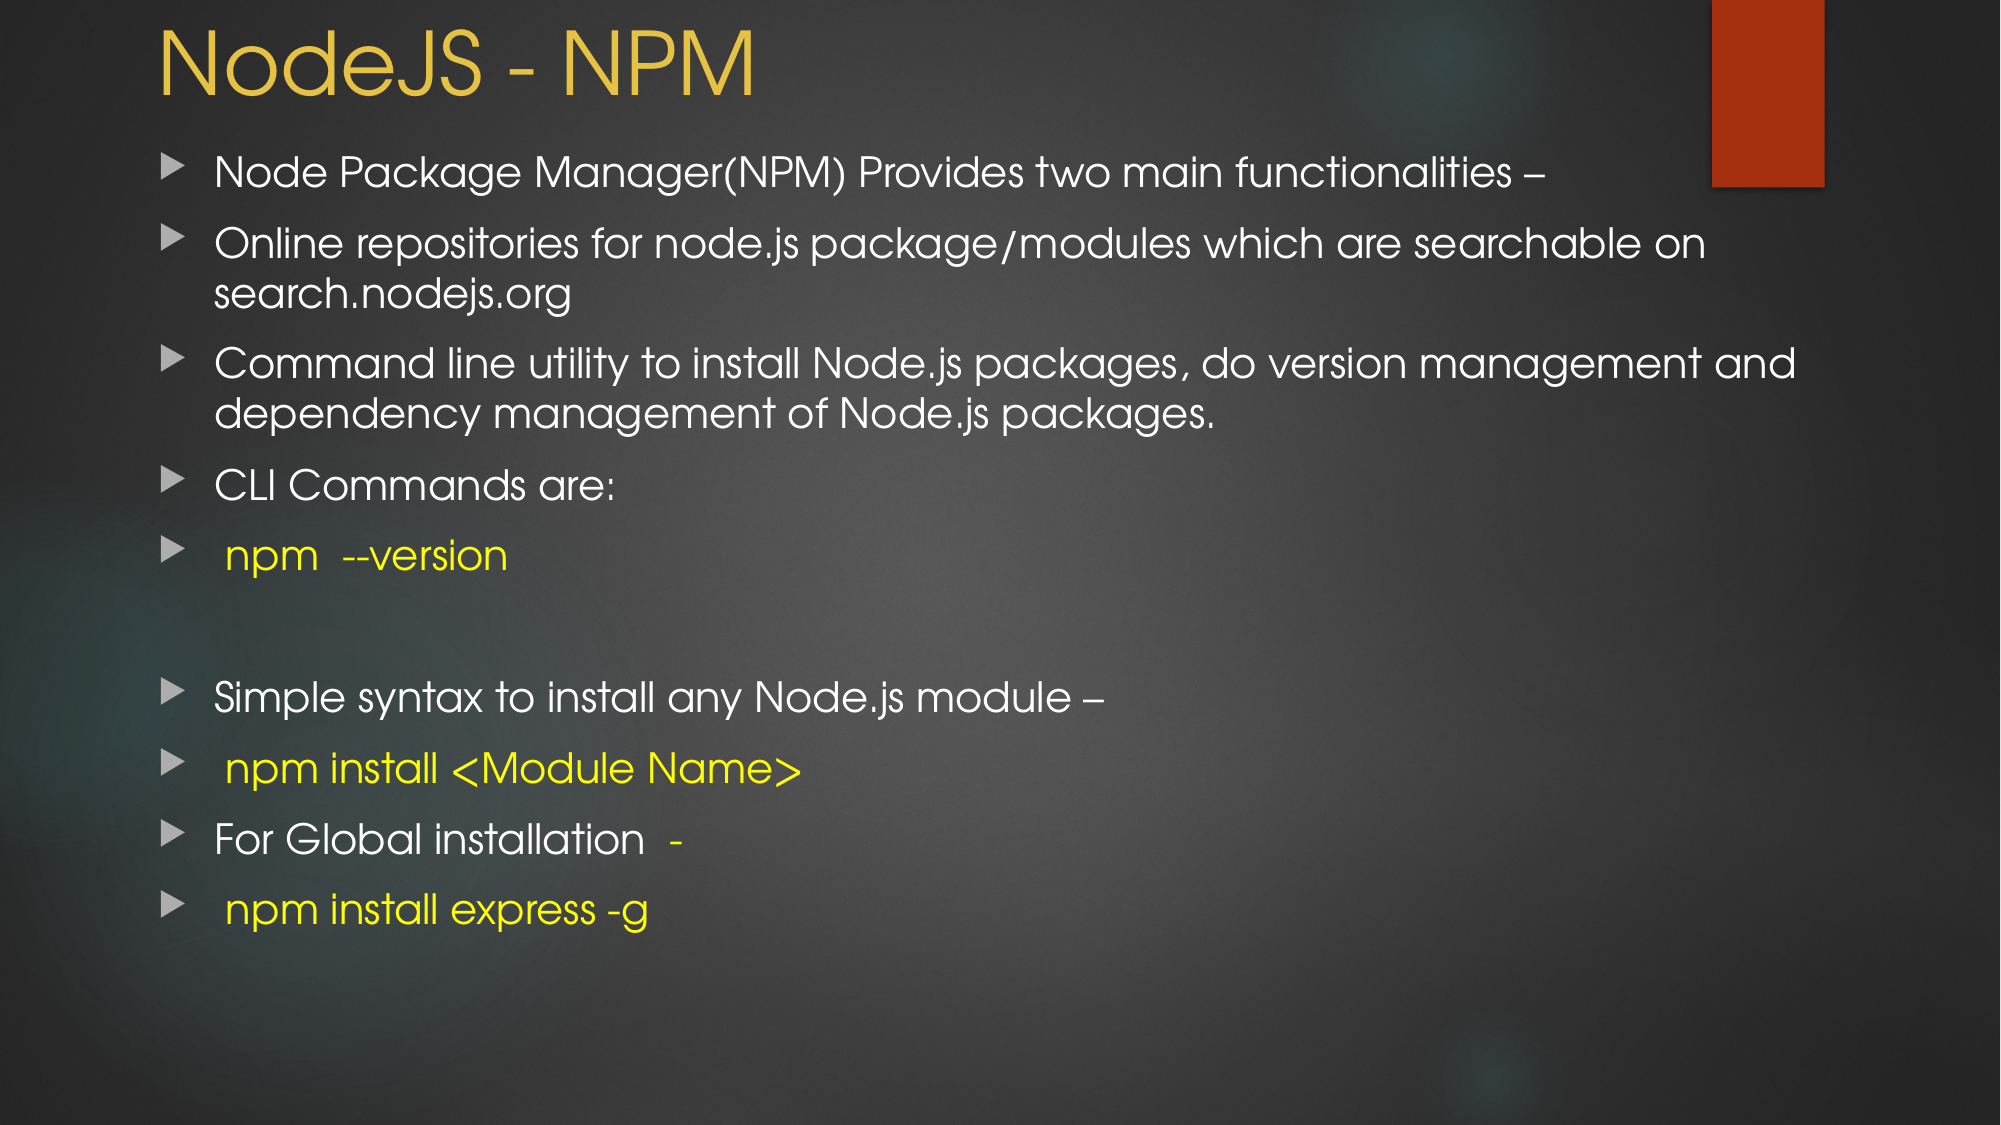

# NodeJS - NPM
Node Package Manager(NPM) Provides two main functionalities –
Online repositories for node.js package/modules which are searchable on search.nodejs.org
Command line utility to install Node.js packages, do version management and dependency management of Node.js packages.
CLI Commands are:
 npm  --version

Simple syntax to install any Node.js module –
 npm install <Module Name>
For Global installation  -
 npm install express -g